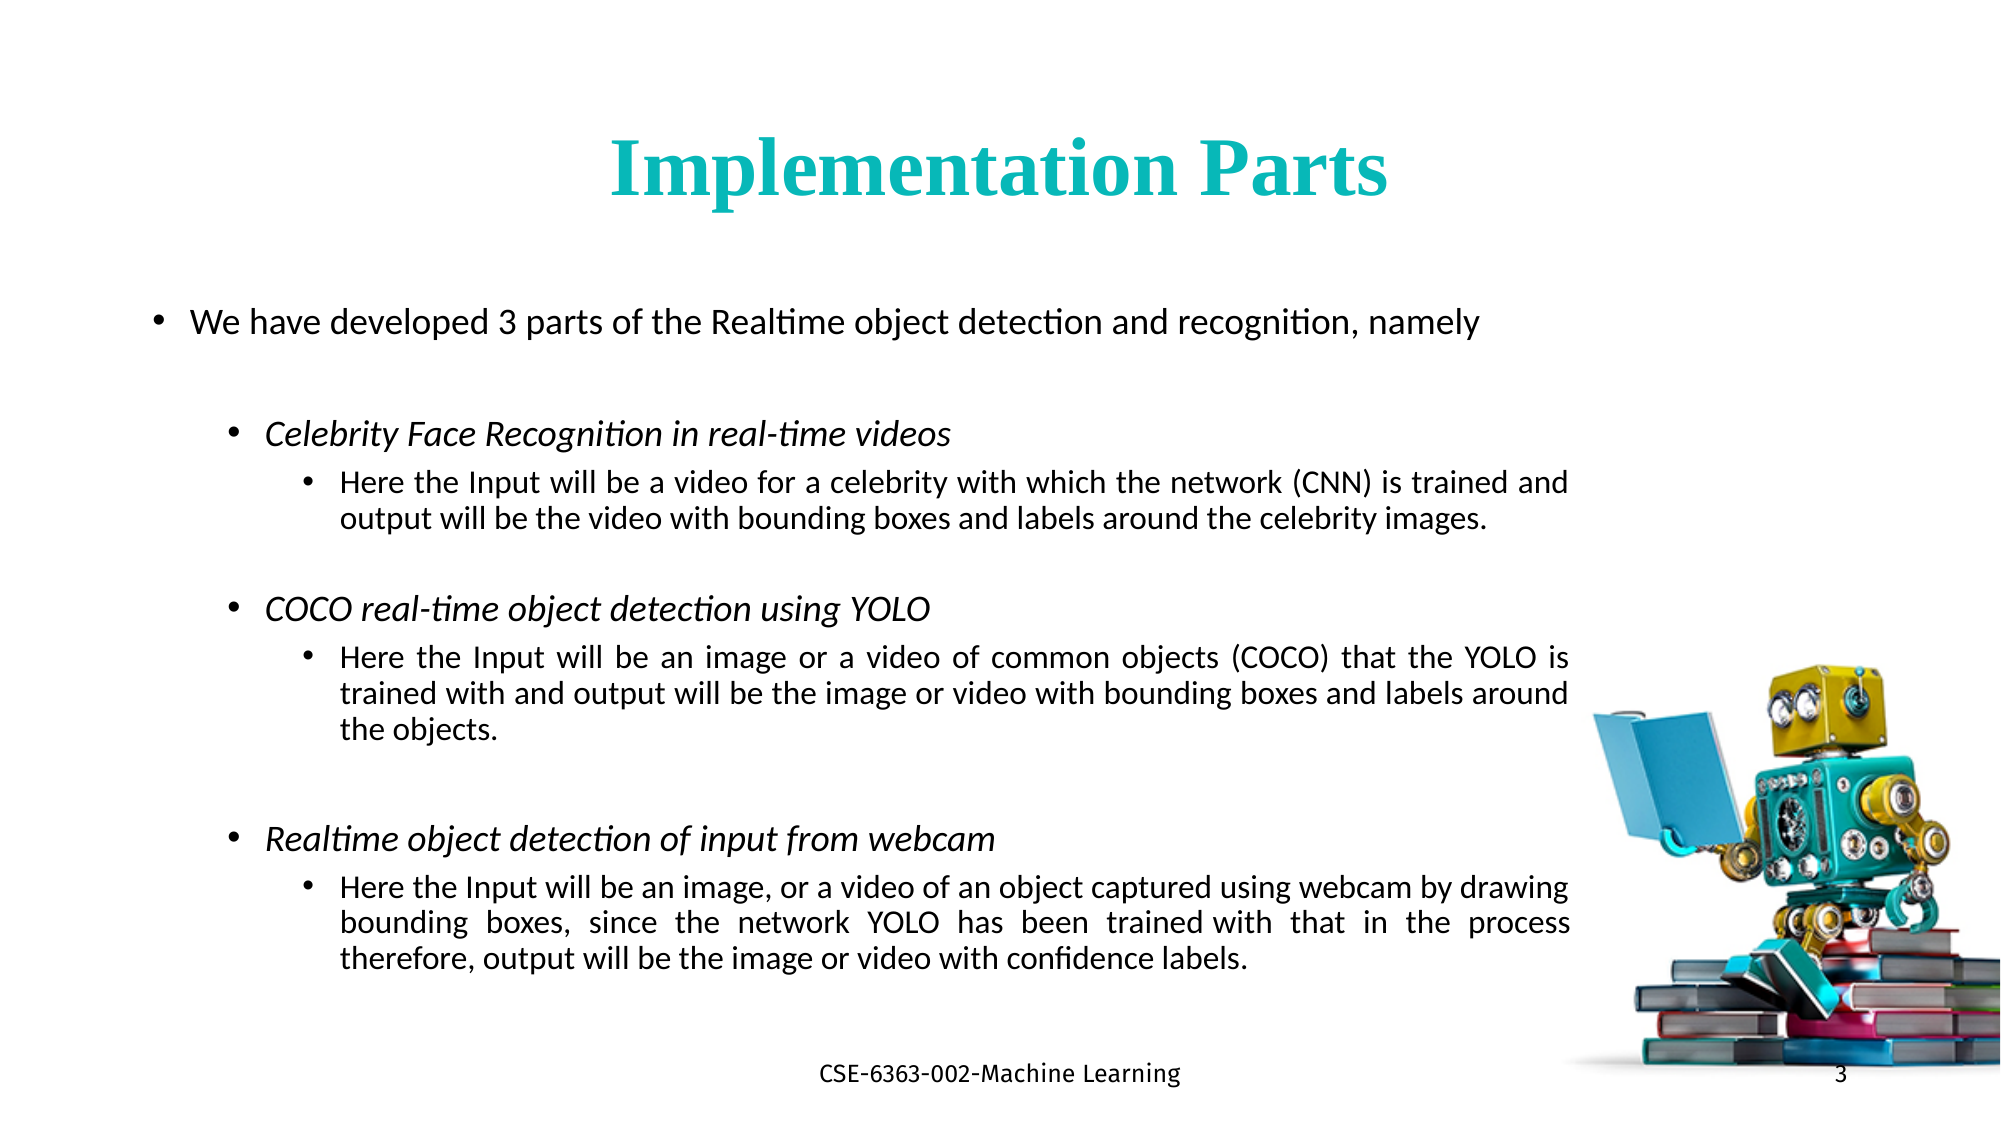

# Implementation Parts
We have developed 3 parts of the Realtime object detection and recognition, namely

Celebrity Face Recognition in real-time videos
Here the Input will be a video for a celebrity with which the network (CNN) is trained and output will be the video with bounding boxes and labels around the celebrity images.

COCO real-time object detection using YOLO
Here the Input will be an image or a video of common objects (COCO) that the YOLO is trained with and output will be the image or video with bounding boxes and labels around the objects.

Realtime object detection of input from webcam
Here the Input will be an image, or a video of an object captured using webcam by drawing bounding boxes, since the network YOLO has been trained with that in the process therefore, output will be the image or video with confidence labels.
CSE-6363-002-Machine Learning
3